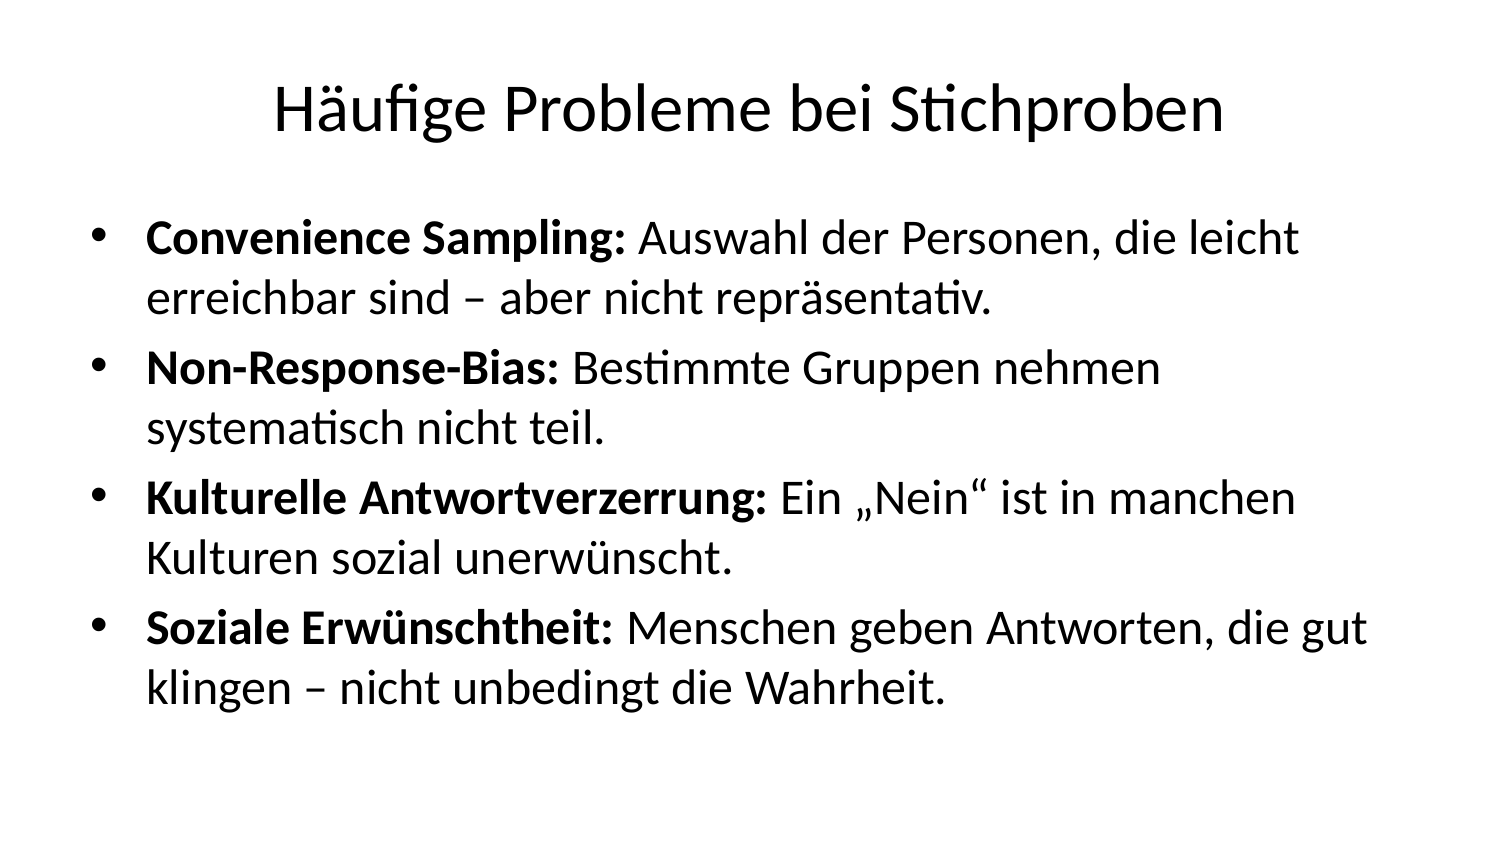

# Häufige Probleme bei Stichproben
Convenience Sampling: Auswahl der Personen, die leicht erreichbar sind – aber nicht repräsentativ.
Non-Response-Bias: Bestimmte Gruppen nehmen systematisch nicht teil.
Kulturelle Antwortverzerrung: Ein „Nein“ ist in manchen Kulturen sozial unerwünscht.
Soziale Erwünschtheit: Menschen geben Antworten, die gut klingen – nicht unbedingt die Wahrheit.